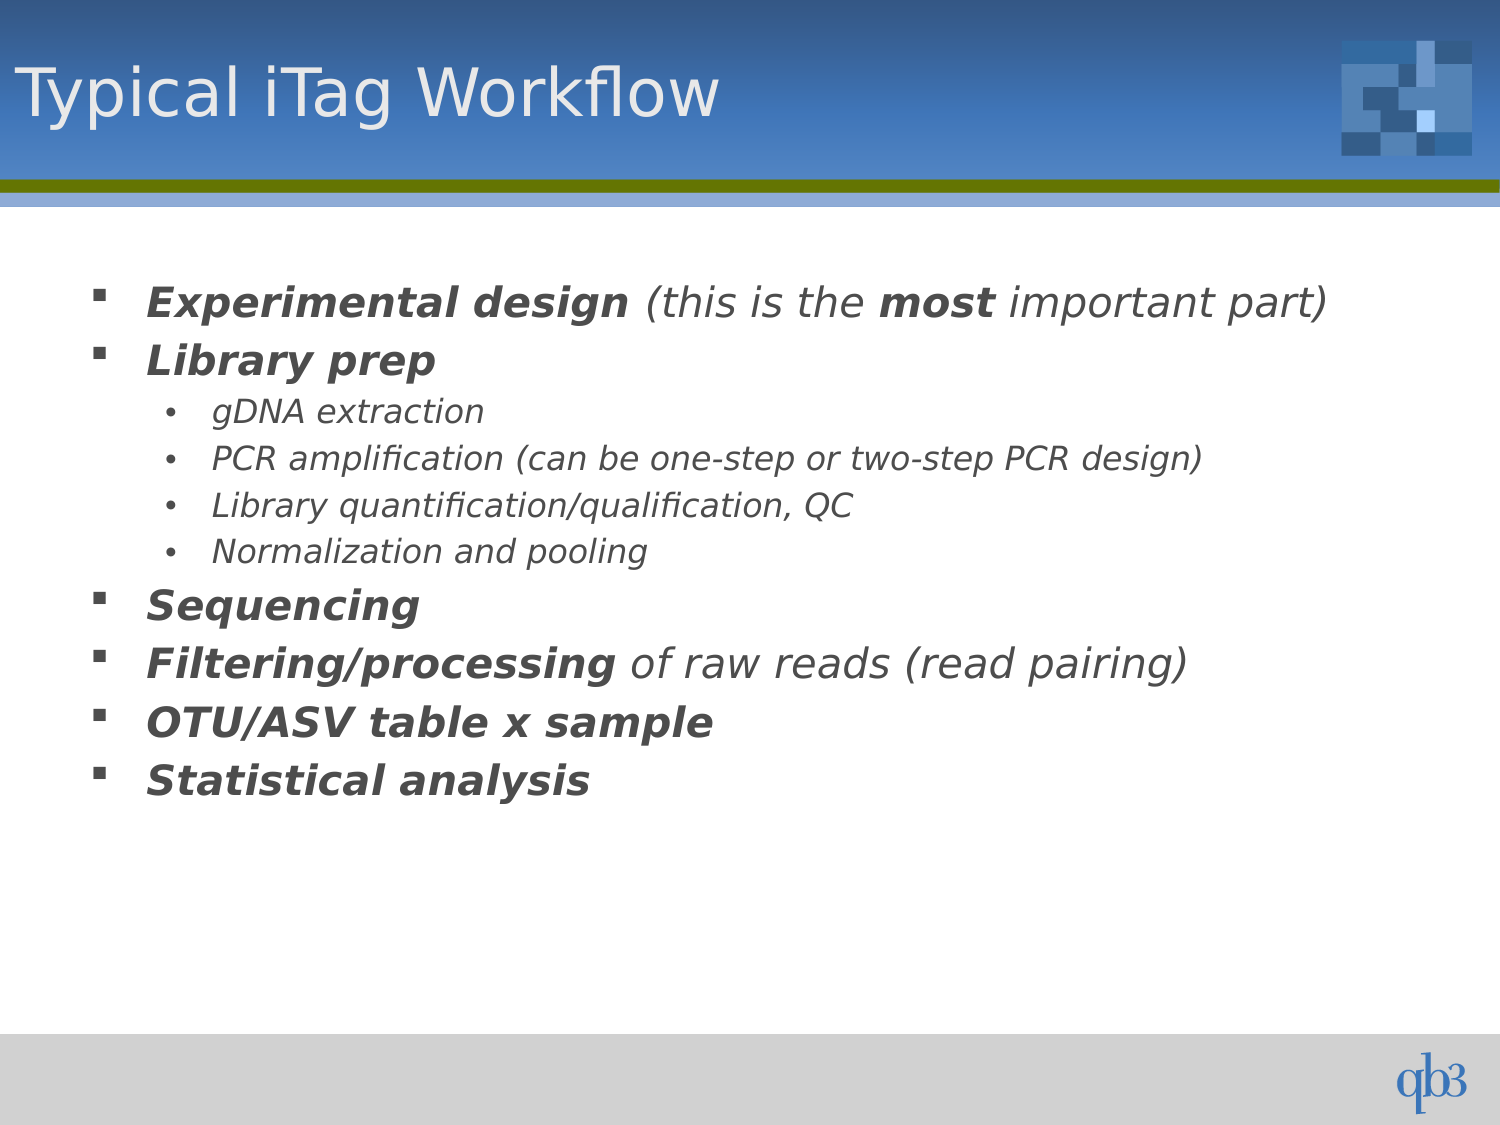

Typical iTag Workflow
Experimental design (this is the most important part)
Library prep
gDNA extraction
PCR amplification (can be one-step or two-step PCR design)
Library quantification/qualification, QC
Normalization and pooling
Sequencing
Filtering/processing of raw reads (read pairing)
OTU/ASV table x sample
Statistical analysis